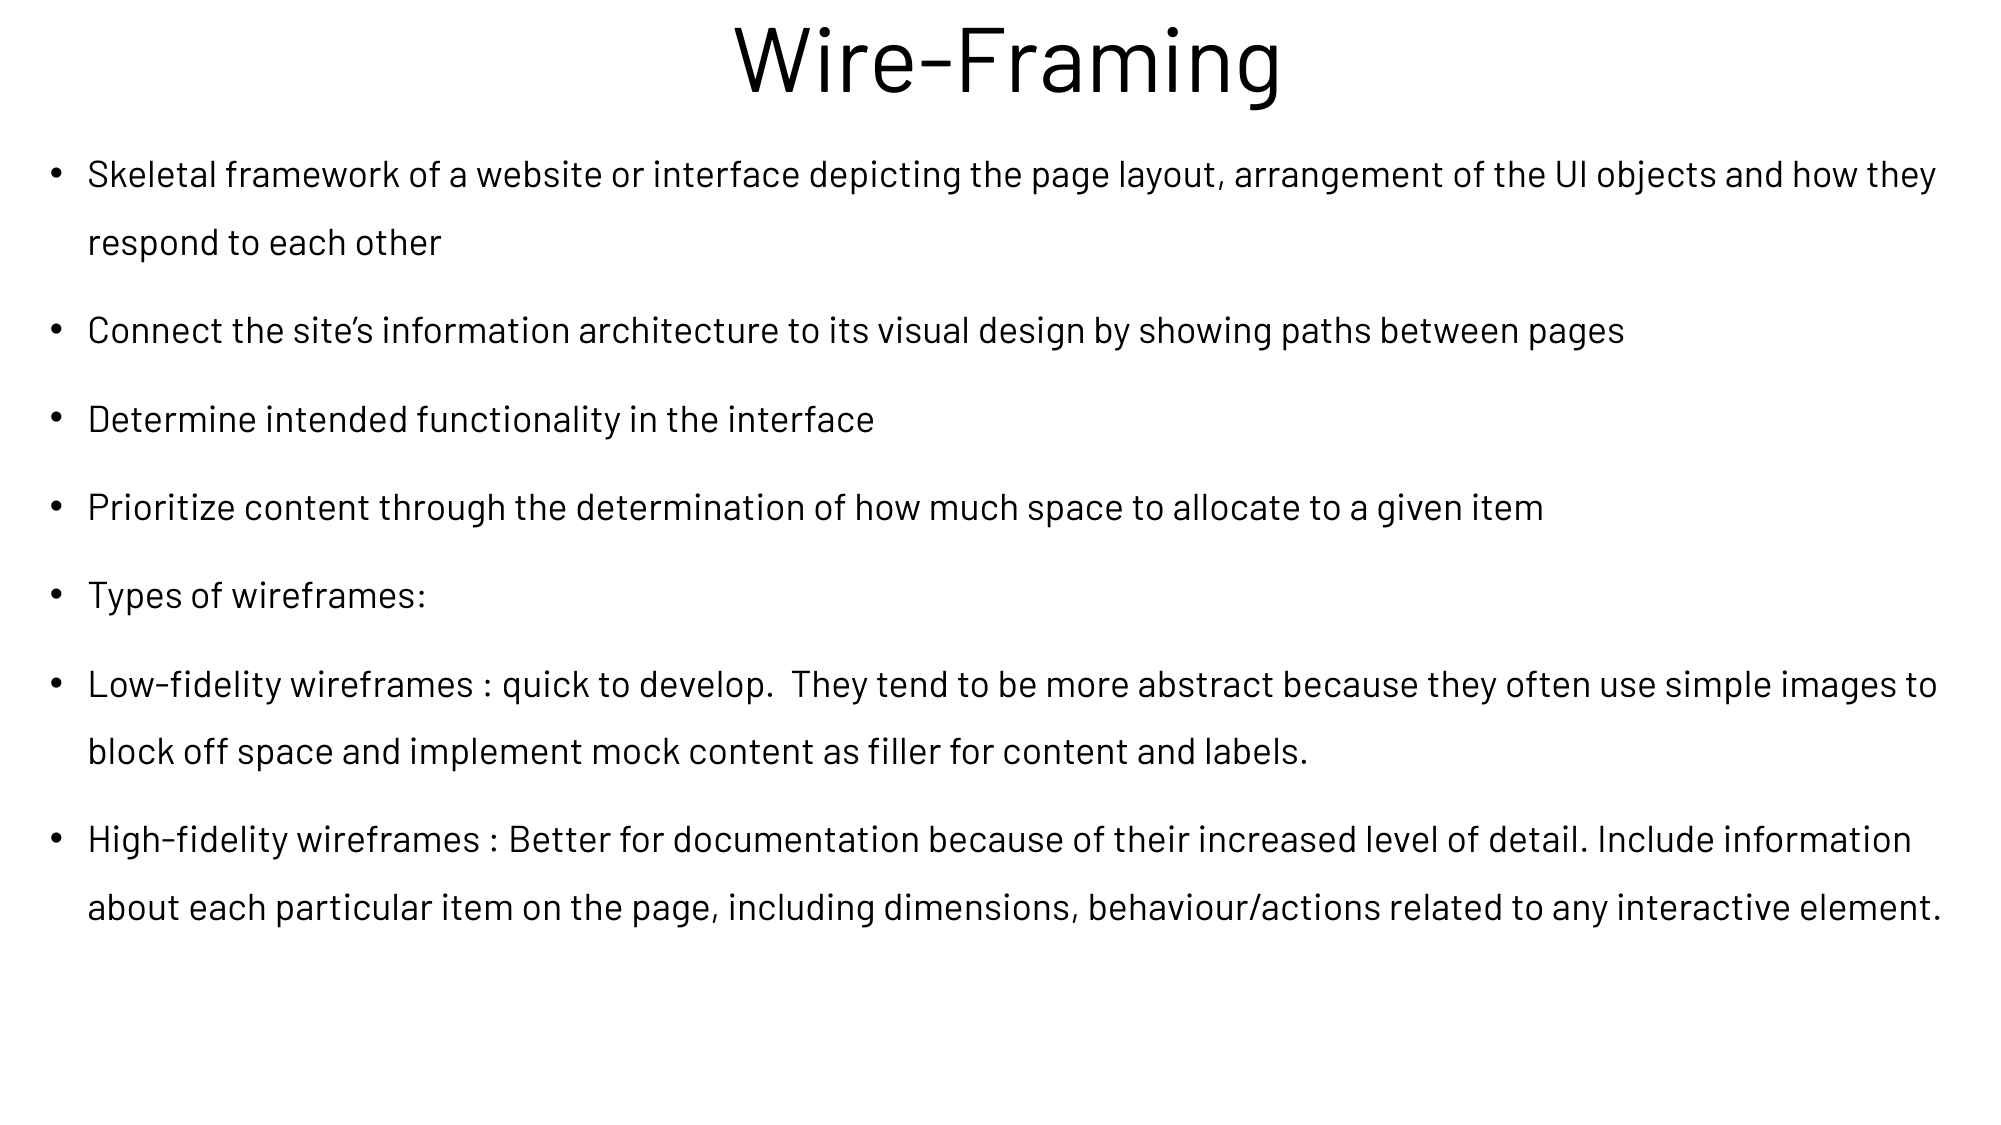

# Wire-Framing
Skeletal framework of a website or interface depicting the page layout, arrangement of the UI objects and how they respond to each other
Connect the site’s information architecture to its visual design by showing paths between pages
Determine intended functionality in the interface
Prioritize content through the determination of how much space to allocate to a given item
Types of wireframes:
Low-fidelity wireframes : quick to develop.  They tend to be more abstract because they often use simple images to block off space and implement mock content as filler for content and labels.
High-fidelity wireframes : Better for documentation because of their increased level of detail. Include information about each particular item on the page, including dimensions, behaviour/actions related to any interactive element.